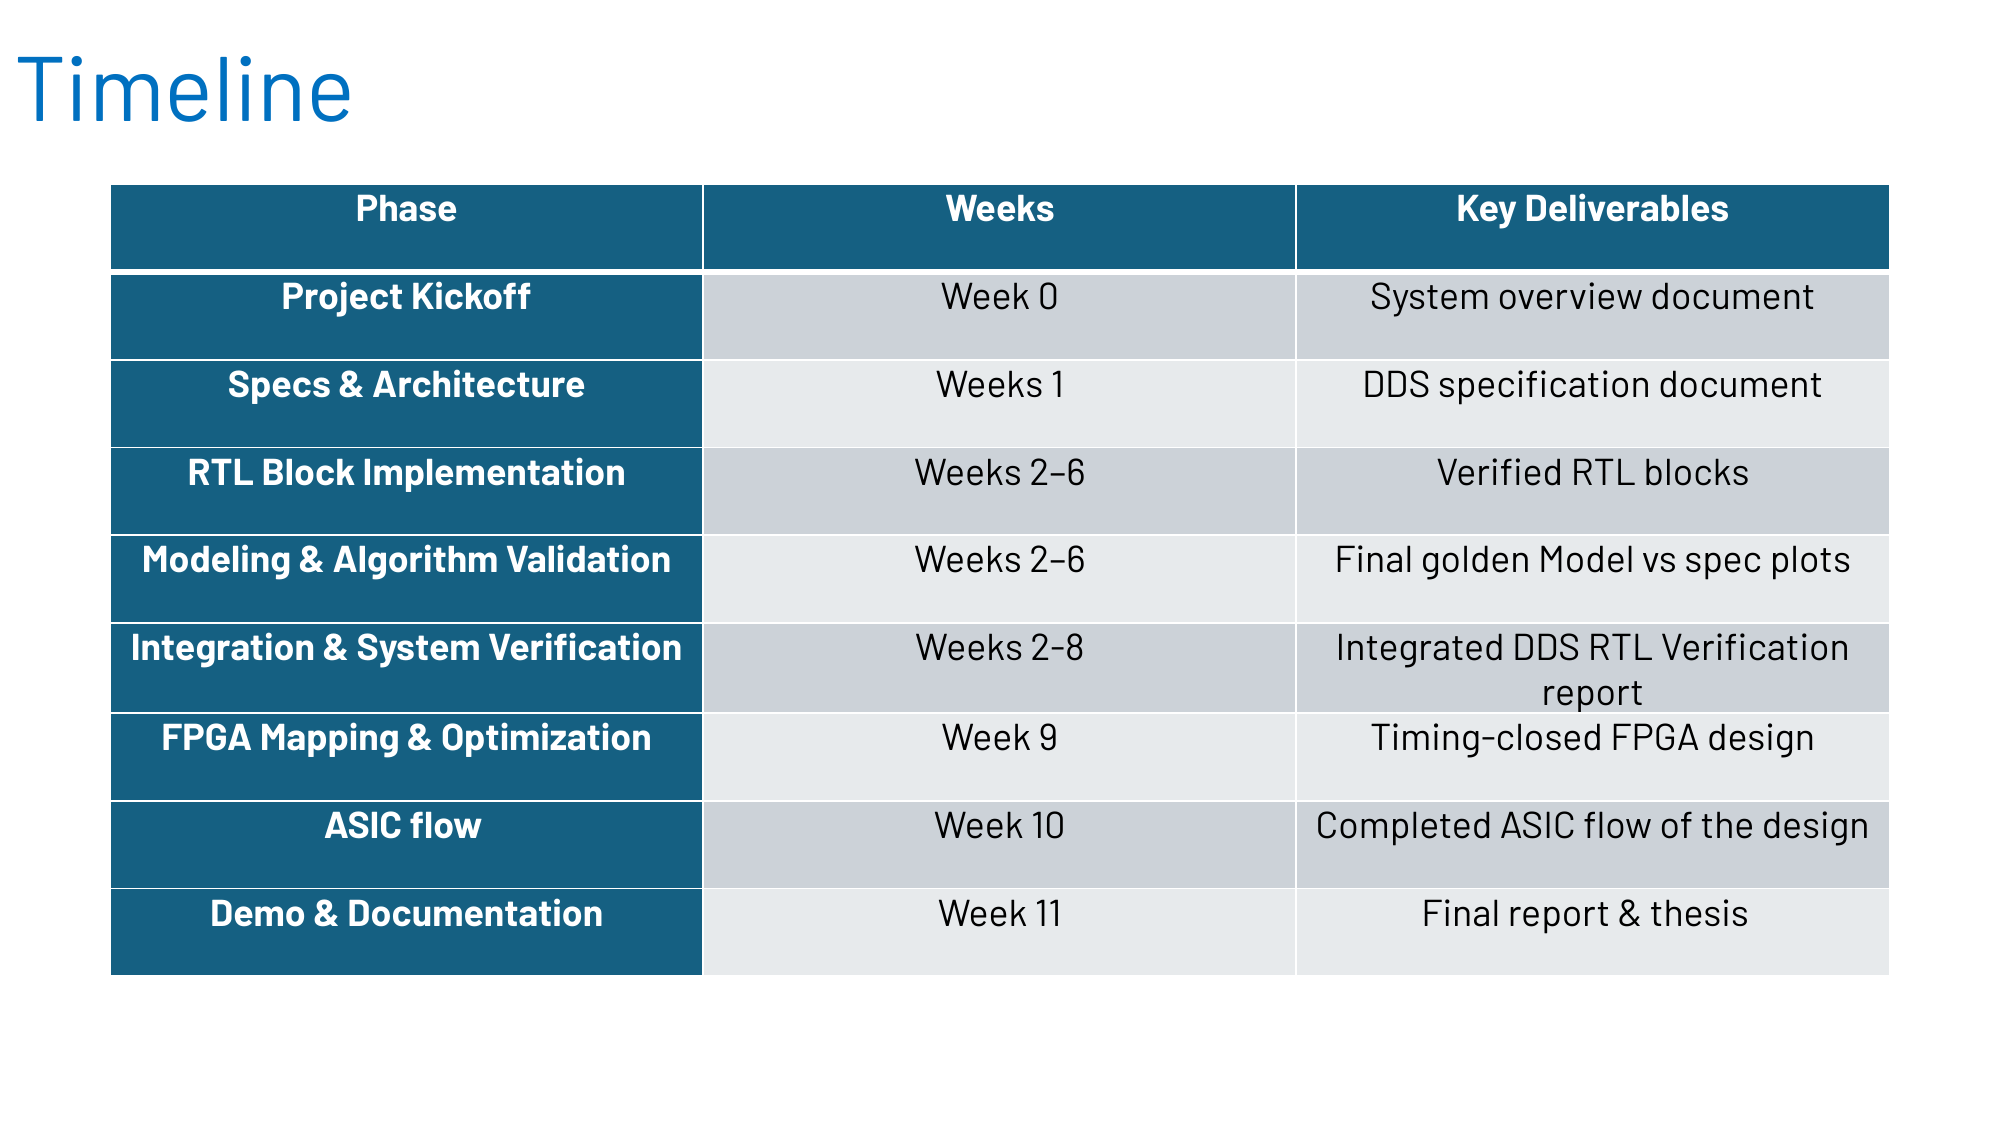

# Timeline
| Phase | Weeks | Key Deliverables |
| --- | --- | --- |
| Project Kickoff | Week 0 | System overview document |
| Specs & Architecture | Weeks 1 | DDS specification document |
| RTL Block Implementation | Weeks 2–6 | Verified RTL blocks |
| Modeling & Algorithm Validation | Weeks 2–6 | Final golden Model vs spec plots |
| Integration & System Verification | Weeks 2-8 | Integrated DDS RTL Verification report |
| FPGA Mapping & Optimization | Week 9 | Timing-closed FPGA design |
| ASIC flow | Week 10 | Completed ASIC flow of the design |
| Demo & Documentation | Week 11 | Final report & thesis |